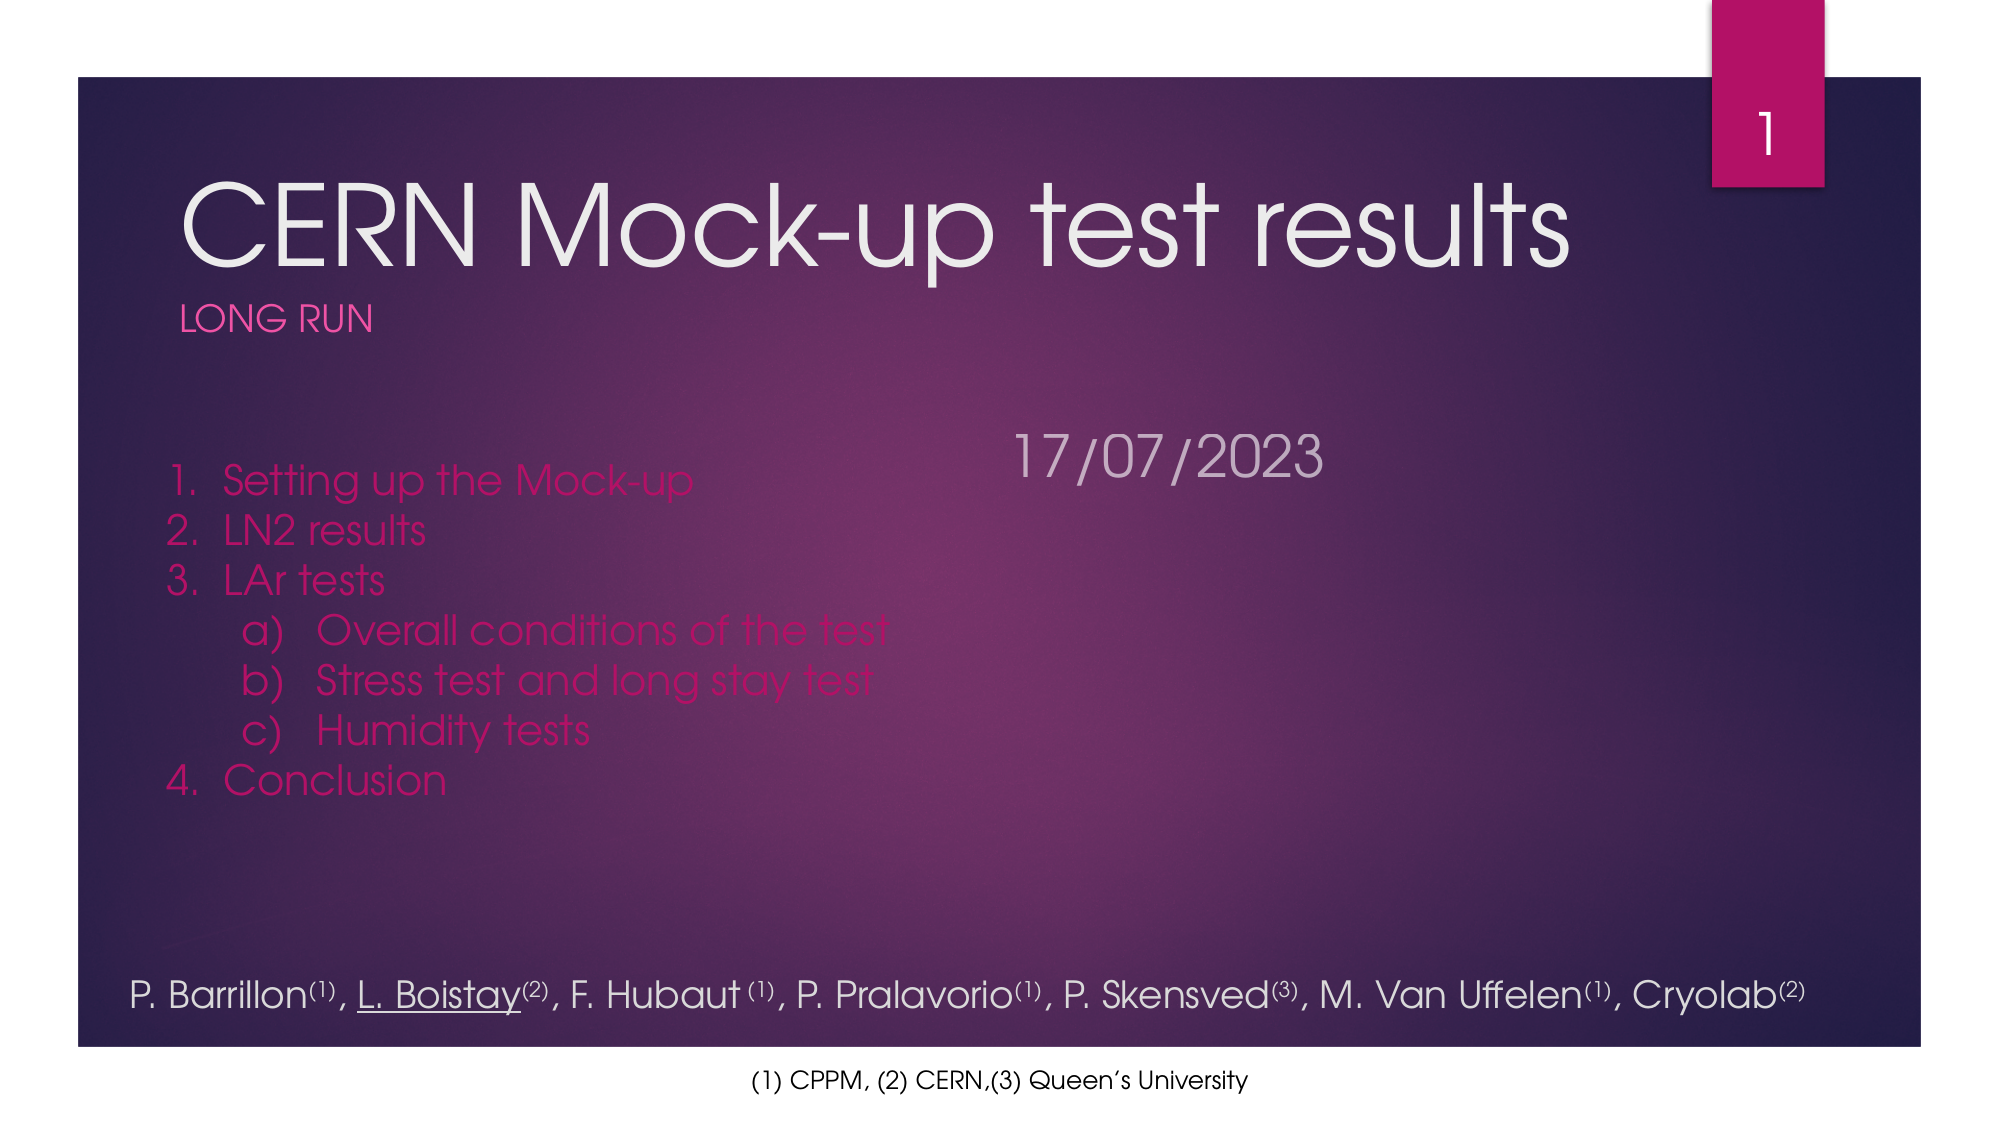

1
# CERN Mock-up test results
Long run
17/07/2023
Setting up the Mock-up
LN2 results
LAr tests
Overall conditions of the test
Stress test and long stay test
Humidity tests
Conclusion
P. Barrillon(1), L. Boistay(2), F. Hubaut (1), P. Pralavorio(1), P. Skensved(3), M. Van Uffelen(1), Cryolab(2)
(1) CPPM, (2) CERN,(3) Queen’s University